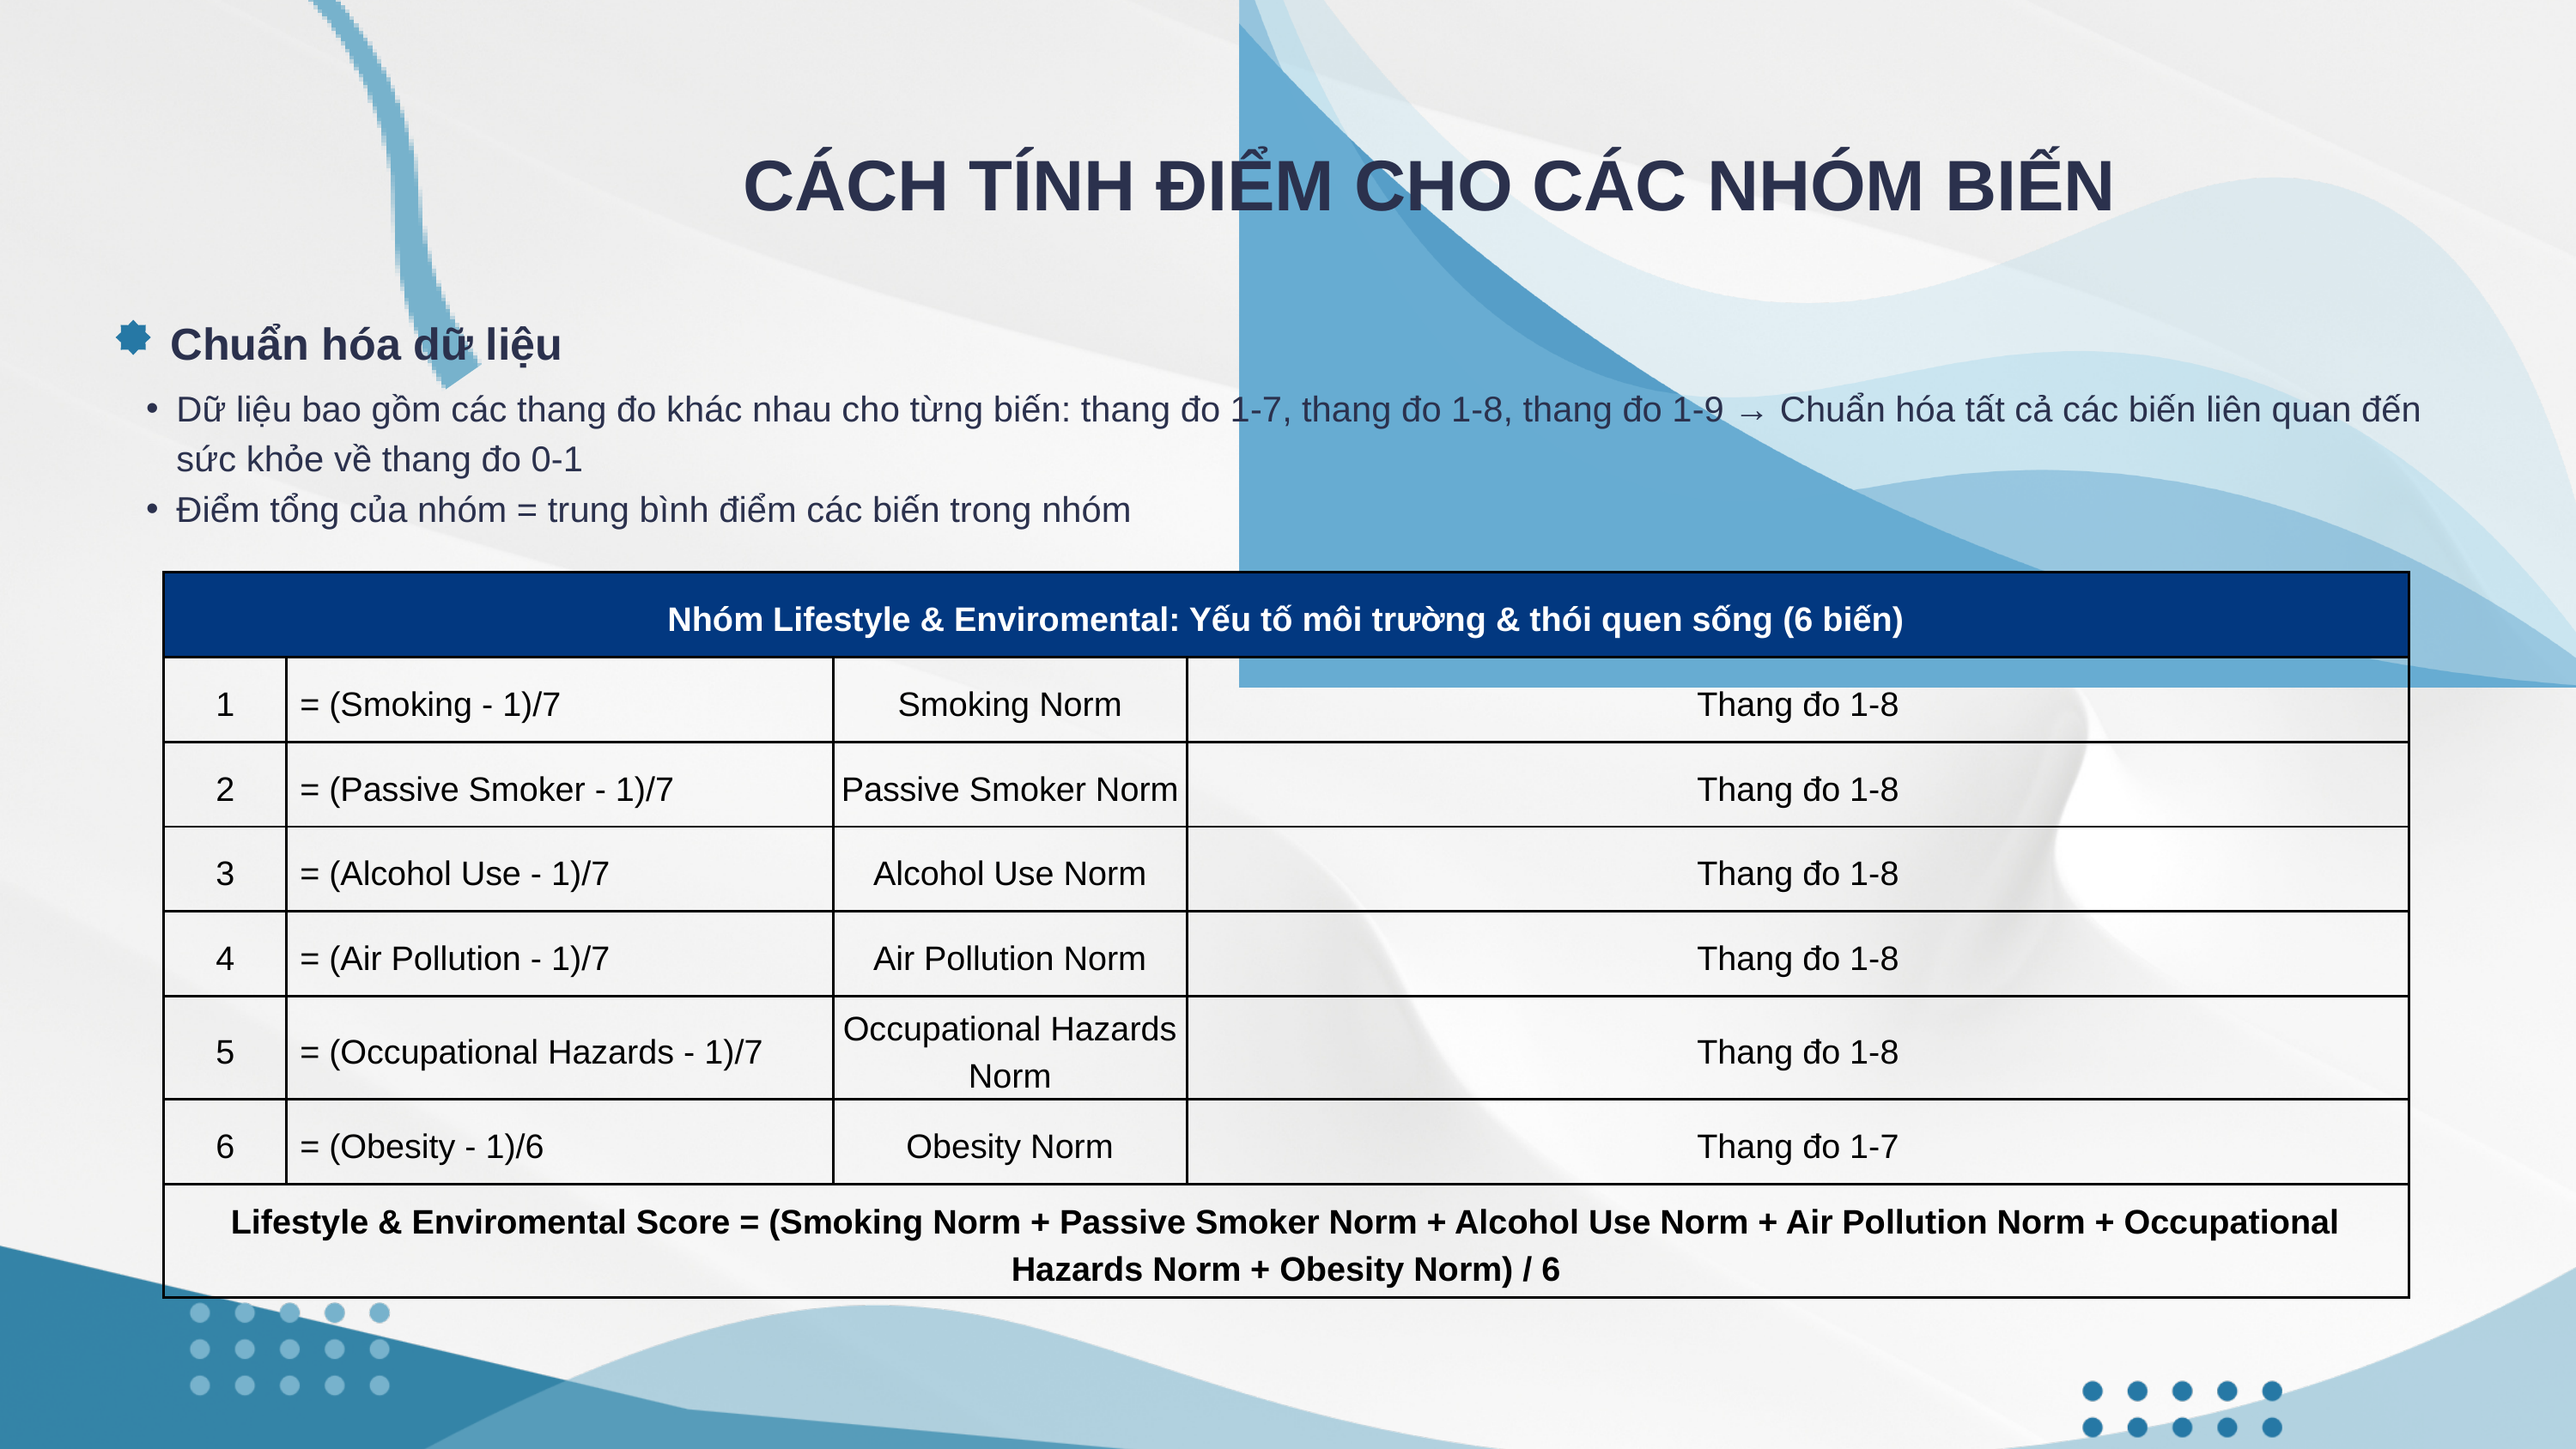

CÁCH TÍNH ĐIỂM CHO CÁC NHÓM BIẾN
   Chuẩn hóa dữ liệu

Dữ liệu bao gồm các thang đo khác nhau cho từng biến: thang đo 1-7, thang đo 1-8, thang đo 1-9 → Chuẩn hóa tất cả các biến liên quan đến sức khỏe về thang đo 0-1
Điểm tổng của nhóm = trung bình điểm các biến trong nhóm
| Nhóm Lifestyle & Enviromental: Yếu tố môi trường & thói quen sống (6 biến) | Nhóm Lifestyle & Enviromental: Yếu tố môi trường & thói quen sống (6 biến) | Nhóm Lifestyle & Enviromental: Yếu tố môi trường & thói quen sống (6 biến) | Nhóm Lifestyle & Enviromental: Yếu tố môi trường & thói quen sống (6 biến) |
| --- | --- | --- | --- |
| 1 | = (Smoking - 1)/7 | Smoking Norm | Thang đo 1-8 |
| 2 | = (Passive Smoker - 1)/7 | Passive Smoker Norm | Thang đo 1-8 |
| 3 | = (Alcohol Use - 1)/7 | Alcohol Use Norm | Thang đo 1-8 |
| 4 | = (Air Pollution - 1)/7 | Air Pollution Norm | Thang đo 1-8 |
| 5 | = (Occupational Hazards - 1)/7 | Occupational Hazards Norm | Thang đo 1-8 |
| 6 | = (Obesity - 1)/6 | Obesity Norm | Thang đo 1-7 |
| Lifestyle & Enviromental Score = (Smoking Norm + Passive Smoker Norm + Alcohol Use Norm + Air Pollution Norm + Occupational Hazards Norm + Obesity Norm) / 6 | Lifestyle & Enviromental Score = (Smoking Norm + Passive Smoker Norm + Alcohol Use Norm + Air Pollution Norm + Occupational Hazards Norm + Obesity Norm) / 6 | Lifestyle & Enviromental Score = (Smoking Norm + Passive Smoker Norm + Alcohol Use Norm + Air Pollution Norm + Occupational Hazards Norm + Obesity Norm) / 6 | Lifestyle & Enviromental Score = (Smoking Norm + Passive Smoker Norm + Alcohol Use Norm + Air Pollution Norm + Occupational Hazards Norm + Obesity Norm) / 6 |